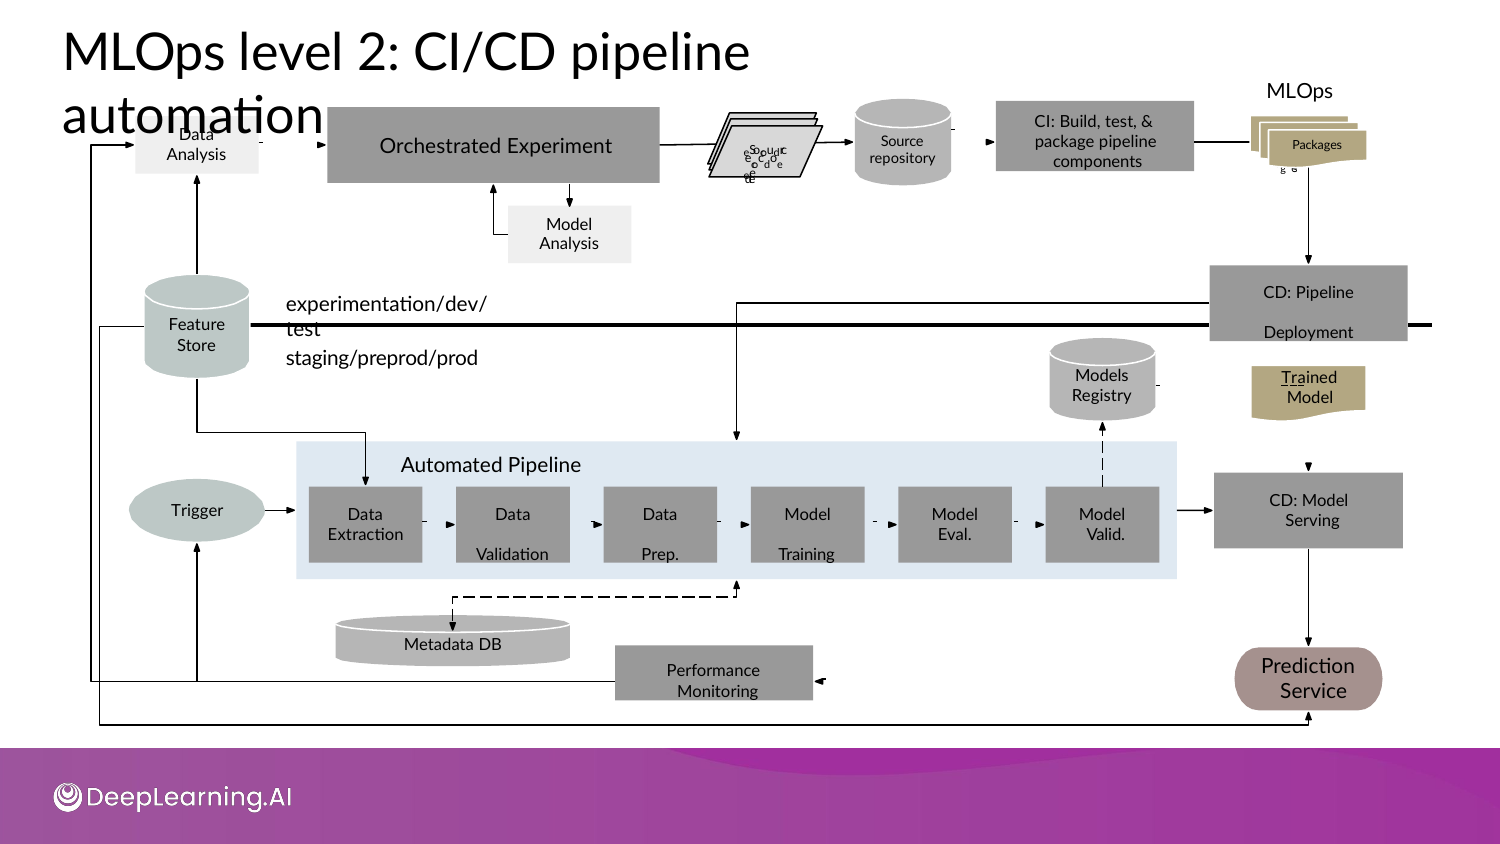

# MLOps level 2: CI/CD pipeline automation
MLOps

CI: Build, test, &  package pipeline  components

Orchestrated Experiment

Data  Analysis
PaPcakcakgaegses

Sourcc

Source
eSocoudrcee
Packages

ecocdoede
repository

Model  Analysis

CD: Pipeline  Deployment
experimentation/dev/test

Feature

Store
staging/preprod/prod
Models  Registry

 	Trained
Model

Automated Pipeline

CD: Model  Serving

Trigger
Data  Extraction

Data
Validation
Data  Prep.

Model
Training
Model
Eval.
Model  Valid.

Metadata DB
Performance  Monitoring
Prediction  Service